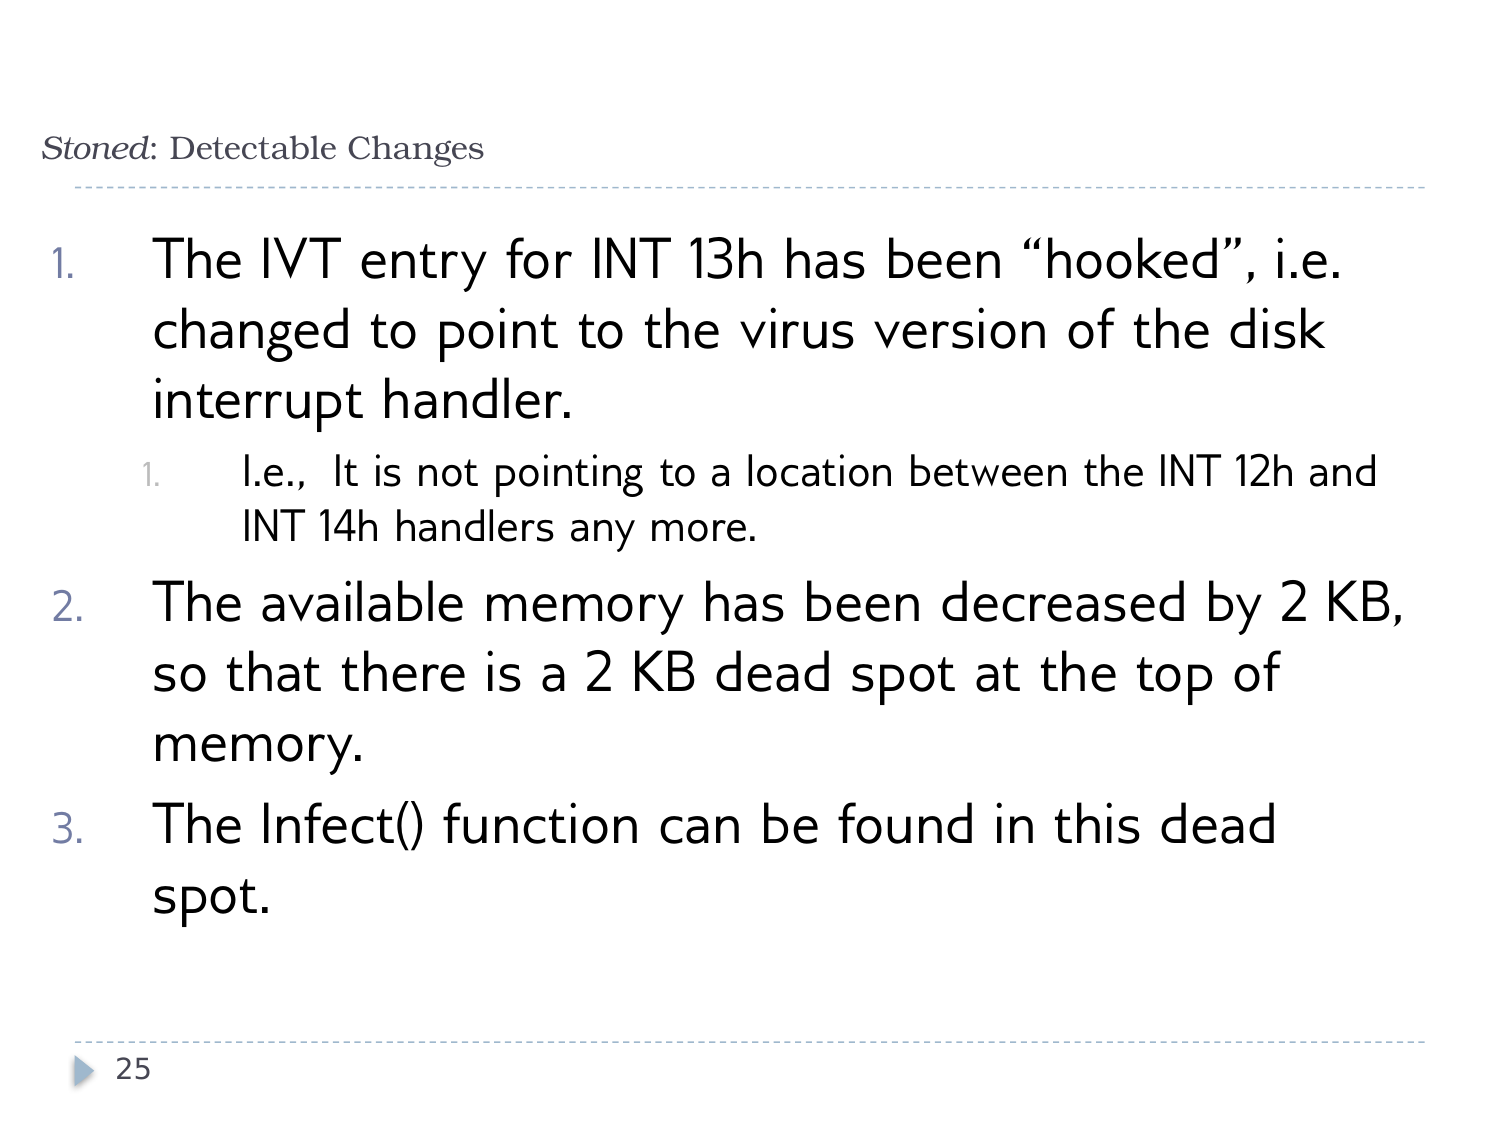

# Stoned: Detectable Changes
The IVT entry for INT 13h has been “hooked”, i.e. changed to point to the virus version of the disk interrupt handler.
I.e.,  It is not pointing to a location between the INT 12h and INT 14h handlers any more.
The available memory has been decreased by 2 KB, so that there is a 2 KB dead spot at the top of memory.
The Infect() function can be found in this dead spot.
25